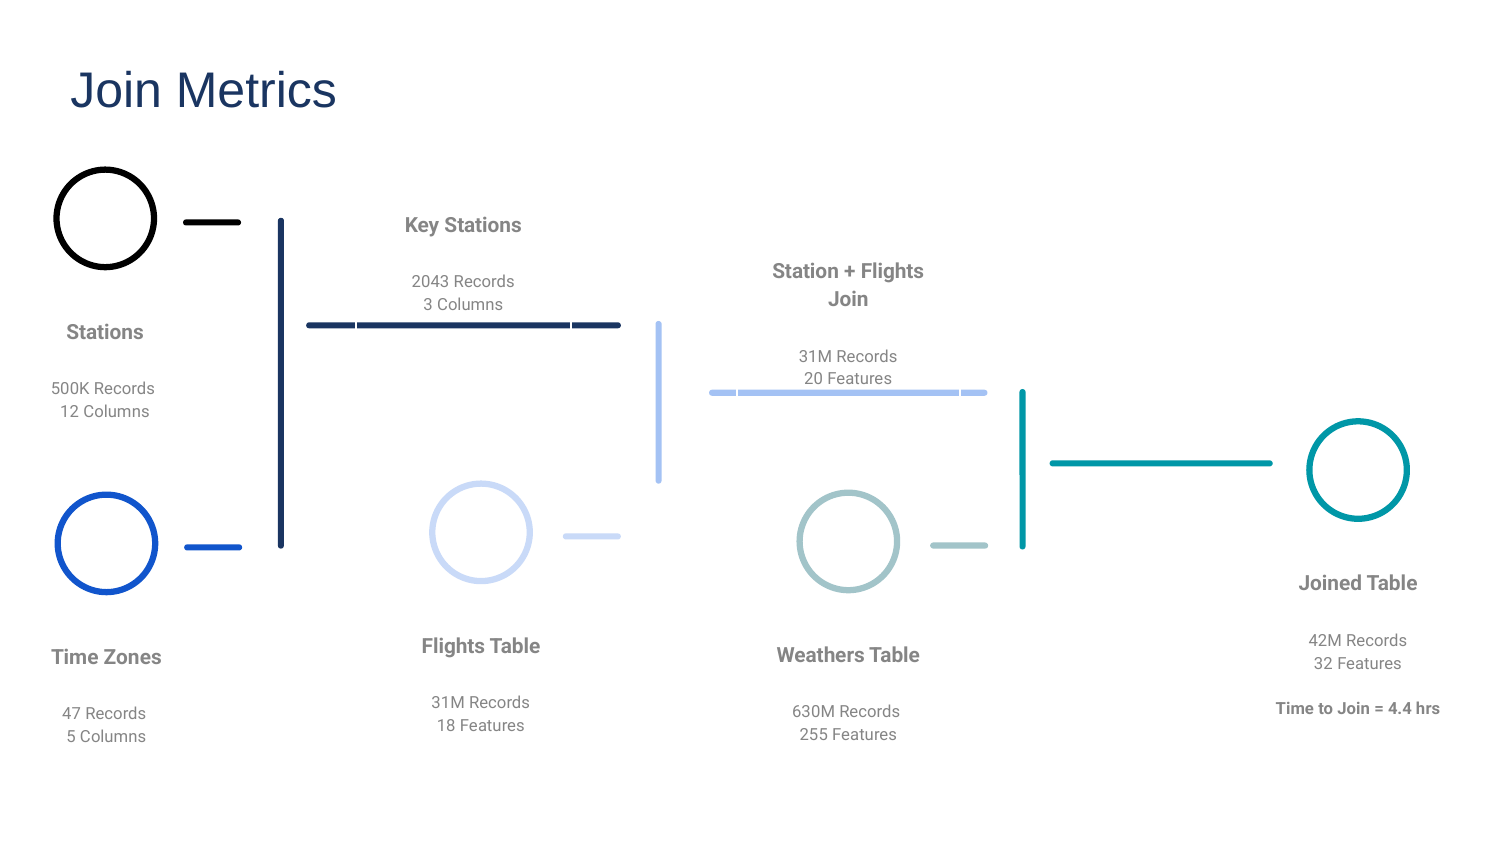

Join Metrics

Stations
500K Records
12 Columns
Key Stations
2043 Records
3 Columns

Station + Flights Join
31M Records
20 Features

Joined Table
42M Records
32 Features
Time to Join = 4.4 hrs

Flights Table
31M Records
18 Features

Weathers Table
630M Records
255 Features

Time Zones
47 Records
5 Columns